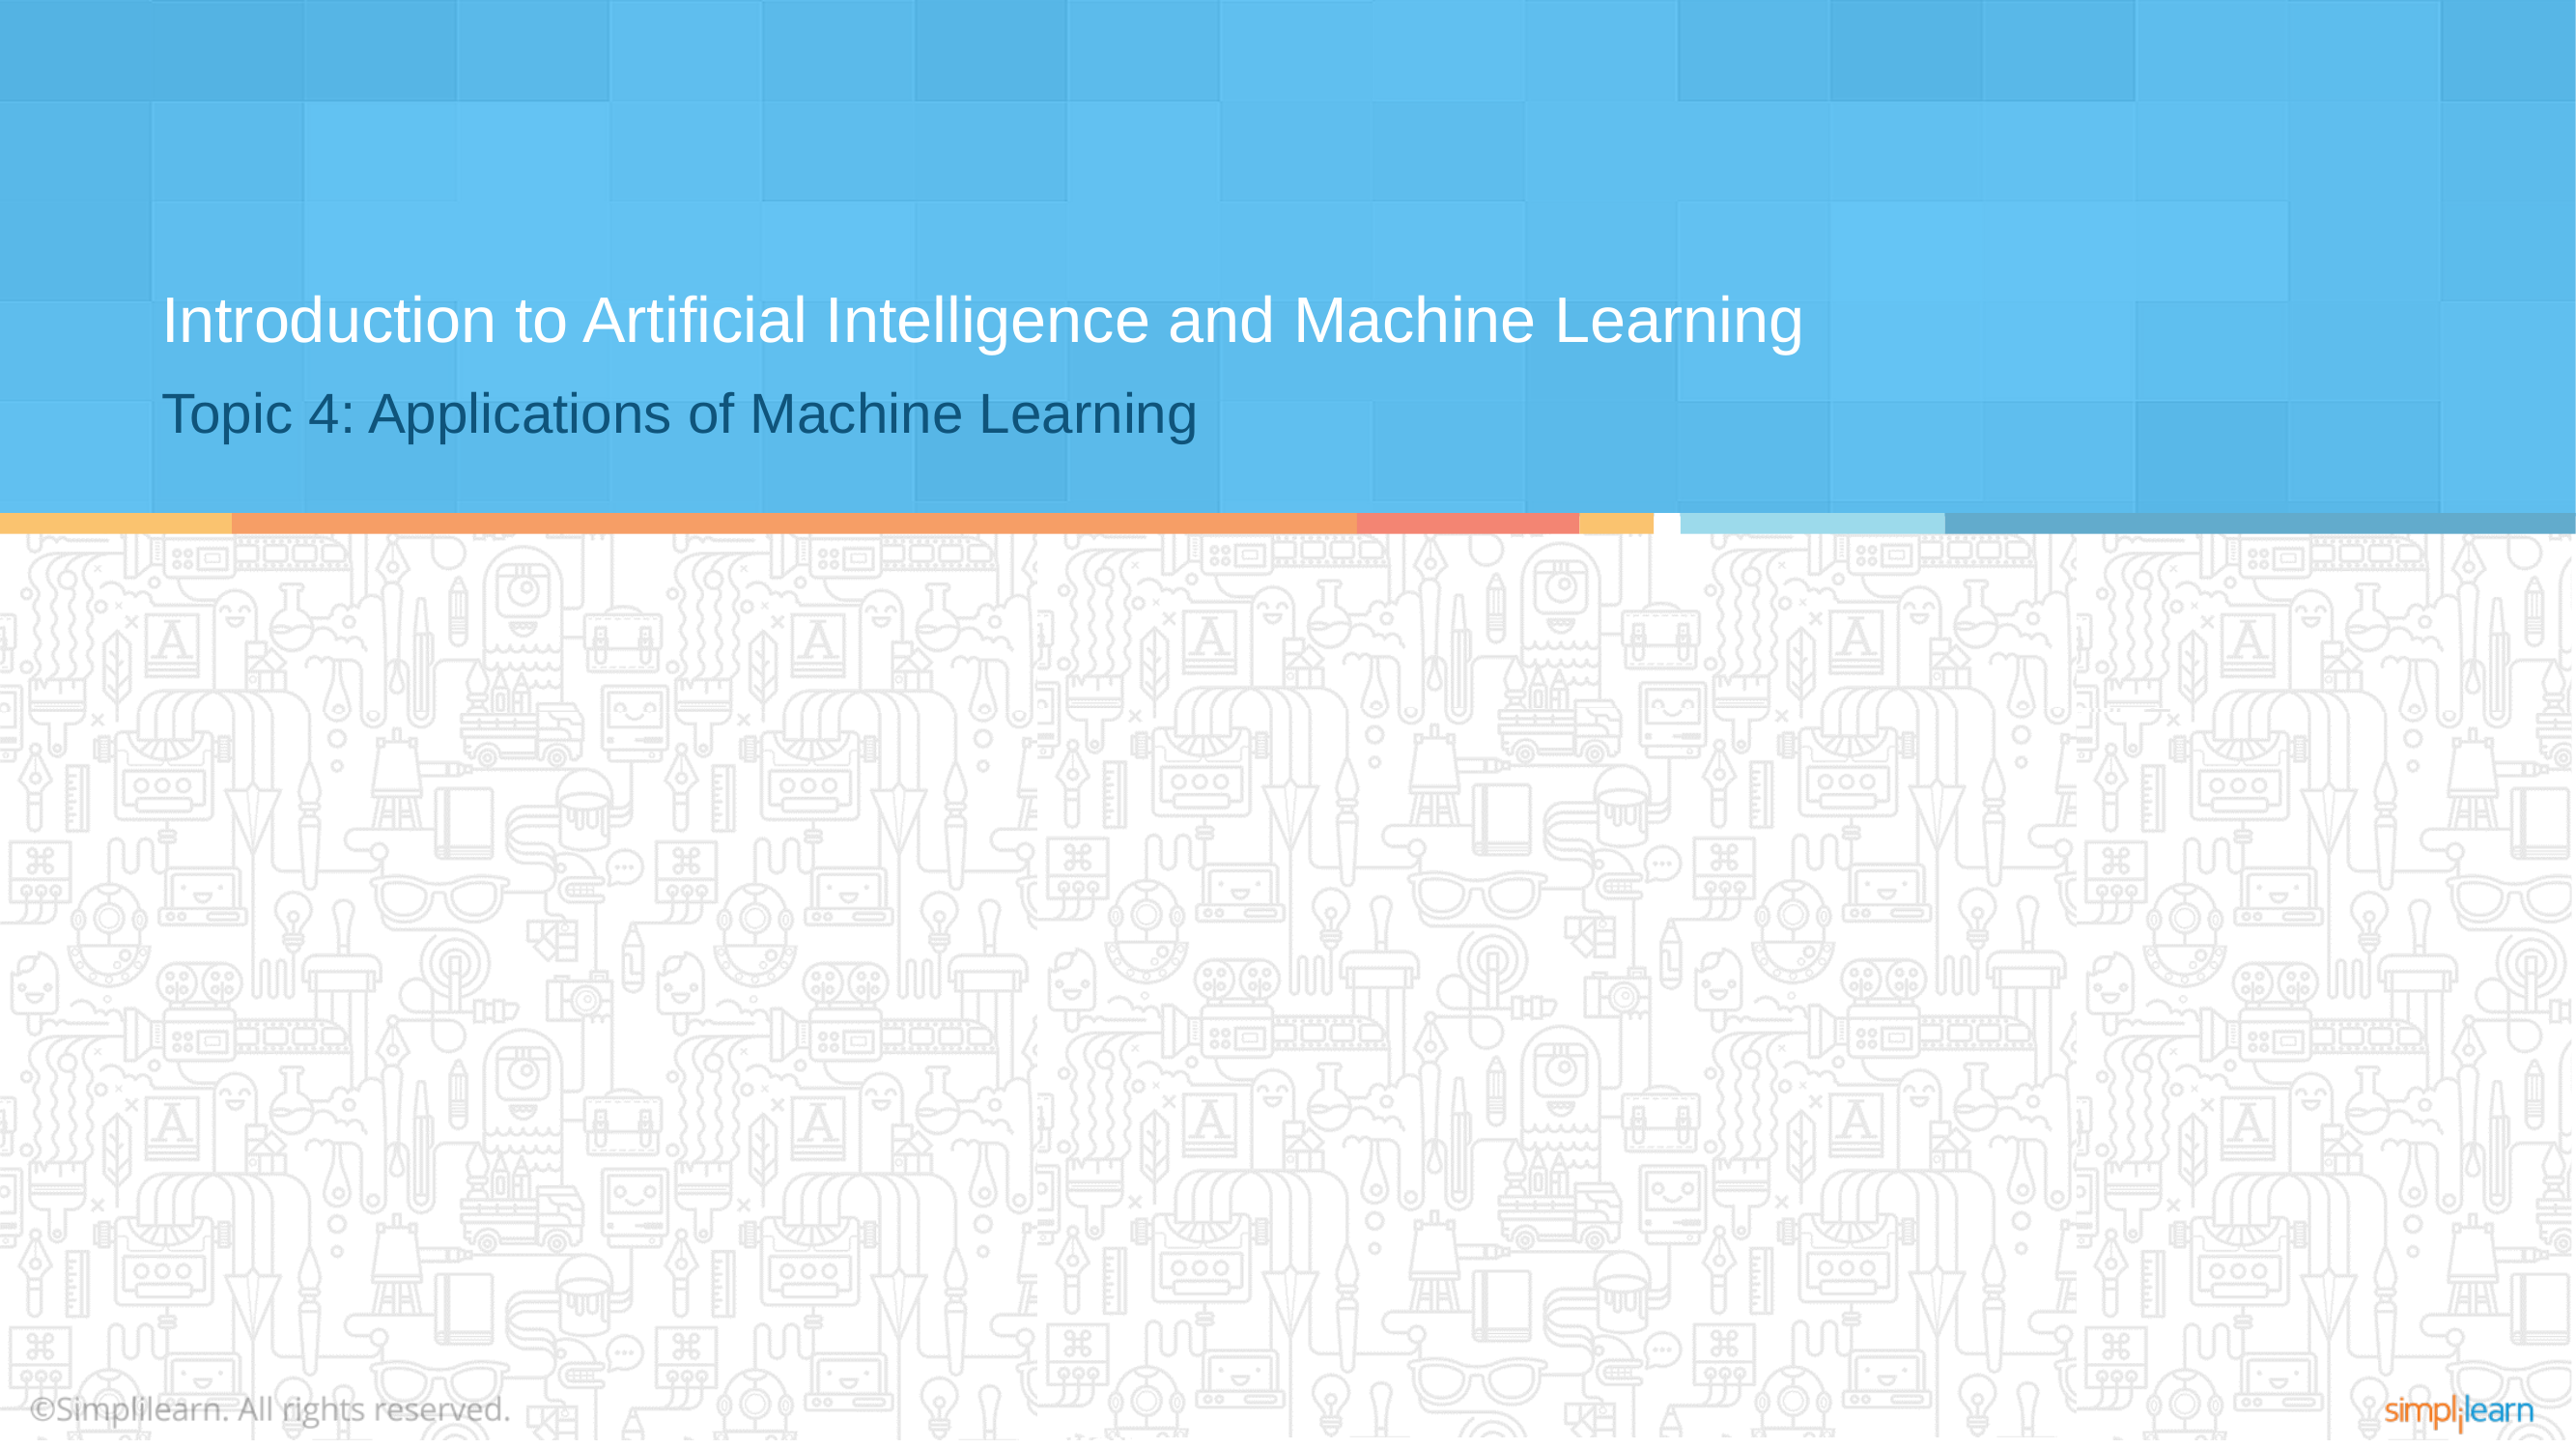

Introduction to Artificial Intelligence and Machine Learning
Topic 4: Applications of Machine Learning